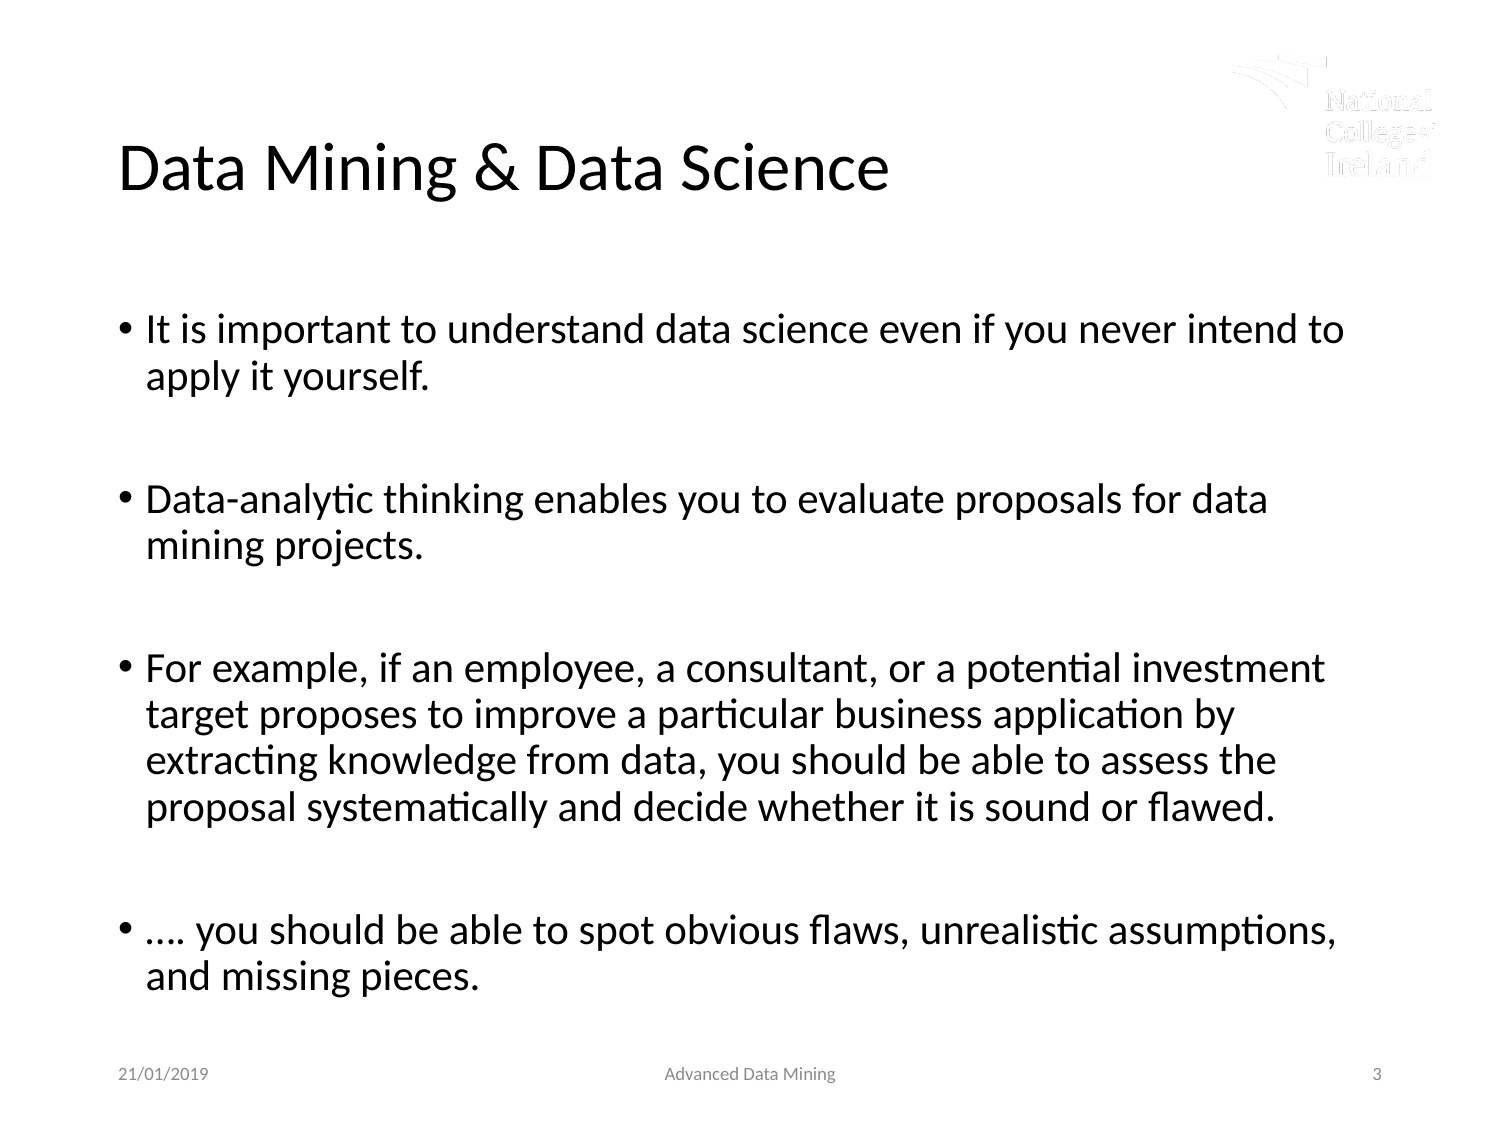

# Data Mining & Data Science
It is important to understand data science even if you never intend to apply it yourself.

Data-analytic thinking enables you to evaluate proposals for data mining projects.

For example, if an employee, a consultant, or a potential investment target proposes to improve a particular business application by extracting knowledge from data, you should be able to assess the proposal systematically and decide whether it is sound or flawed.

…. you should be able to spot obvious flaws, unrealistic assumptions, and missing pieces.

21/01/2019
Advanced Data Mining
3